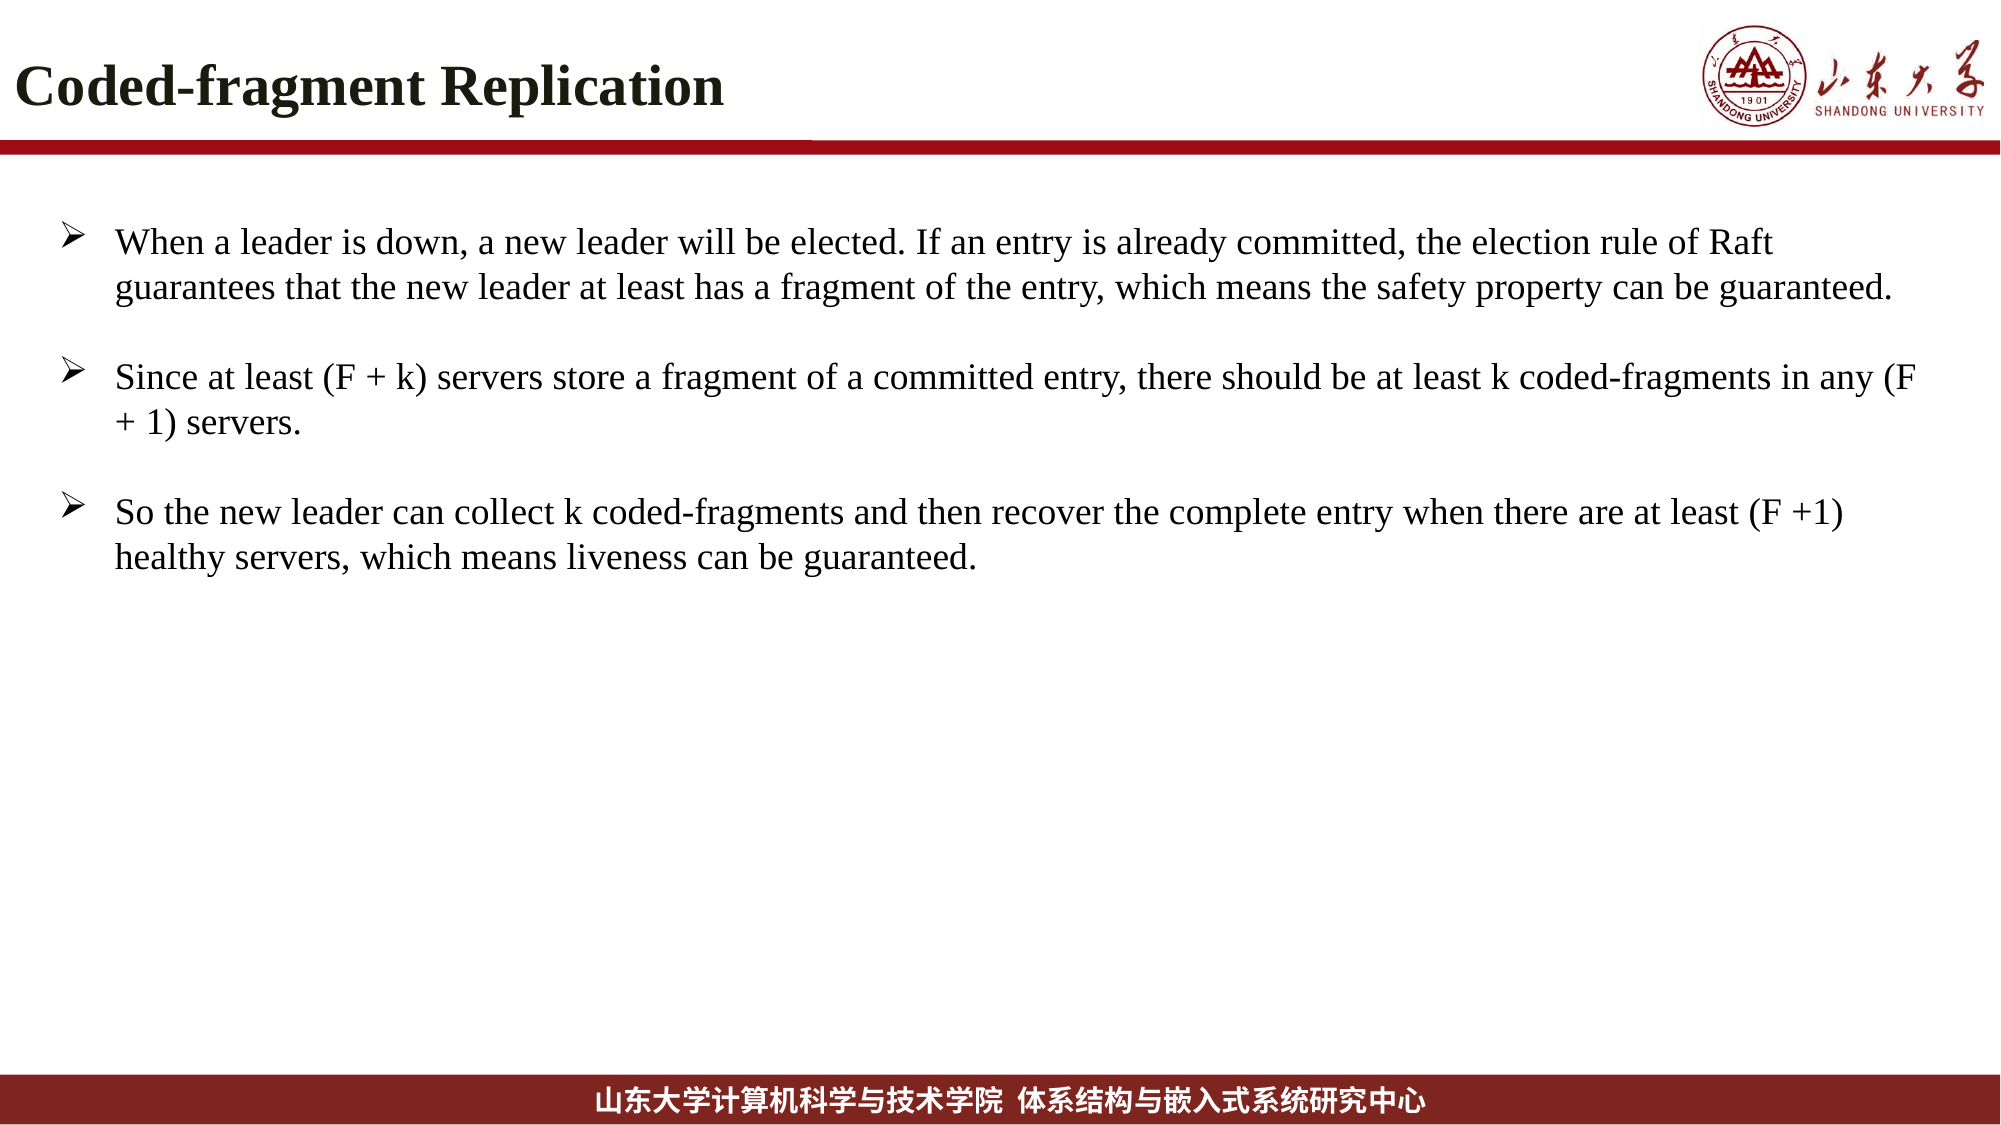

# Coded-fragment Replication
When a leader is down, a new leader will be elected. If an entry is already committed, the election rule of Raft guarantees that the new leader at least has a fragment of the entry, which means the safety property can be guaranteed.

Since at least (F + k) servers store a fragment of a committed entry, there should be at least k coded-fragments in any (F + 1) servers.

So the new leader can collect k coded-fragments and then recover the complete entry when there are at least (F +1) healthy servers, which means liveness can be guaranteed.